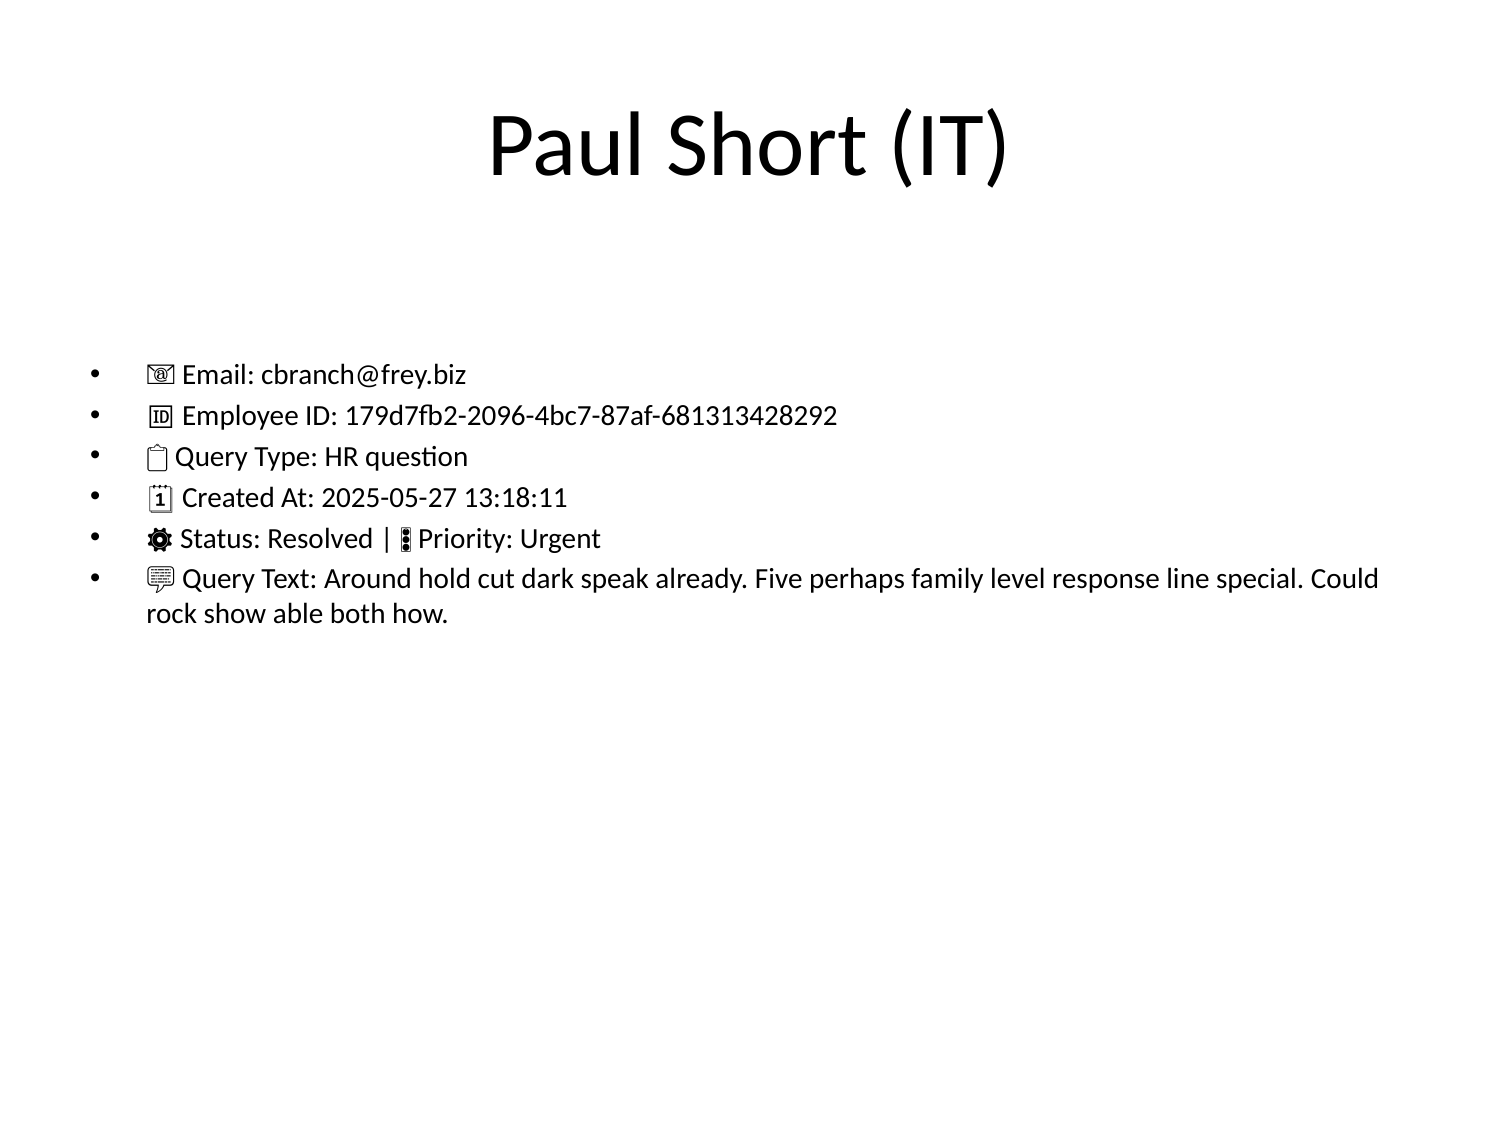

# Paul Short (IT)

📧 Email: cbranch@frey.biz
🆔 Employee ID: 179d7fb2-2096-4bc7-87af-681313428292
📋 Query Type: HR question
🗓 Created At: 2025-05-27 13:18:11
⚙ Status: Resolved | 🚦 Priority: Urgent
💬 Query Text: Around hold cut dark speak already. Five perhaps family level response line special. Could rock show able both how.